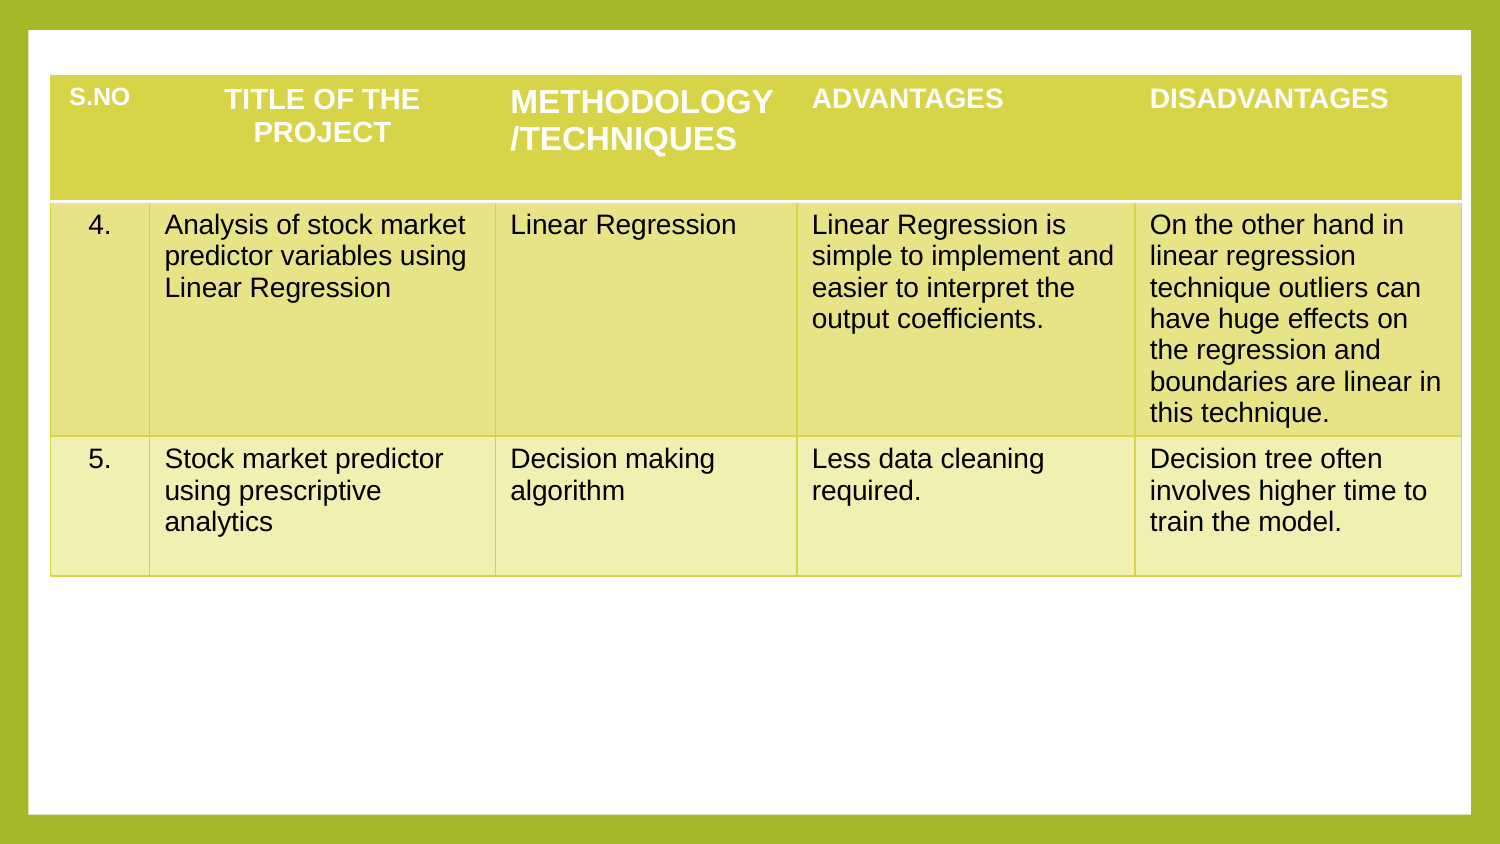

| S.NO | TITLE OF THE PROJECT | METHODOLOGY/TECHNIQUES | ADVANTAGES | DISADVANTAGES |
| --- | --- | --- | --- | --- |
| 4. | Analysis of stock market predictor variables using Linear Regression | Linear Regression | Linear Regression is simple to implement and easier to interpret the output coefficients. | On the other hand in linear regression technique outliers can have huge effects on the regression and boundaries are linear in this technique. |
| 5. | Stock market predictor using prescriptive analytics | Decision making algorithm | Less data cleaning required. | Decision tree often involves higher time to train the model. |